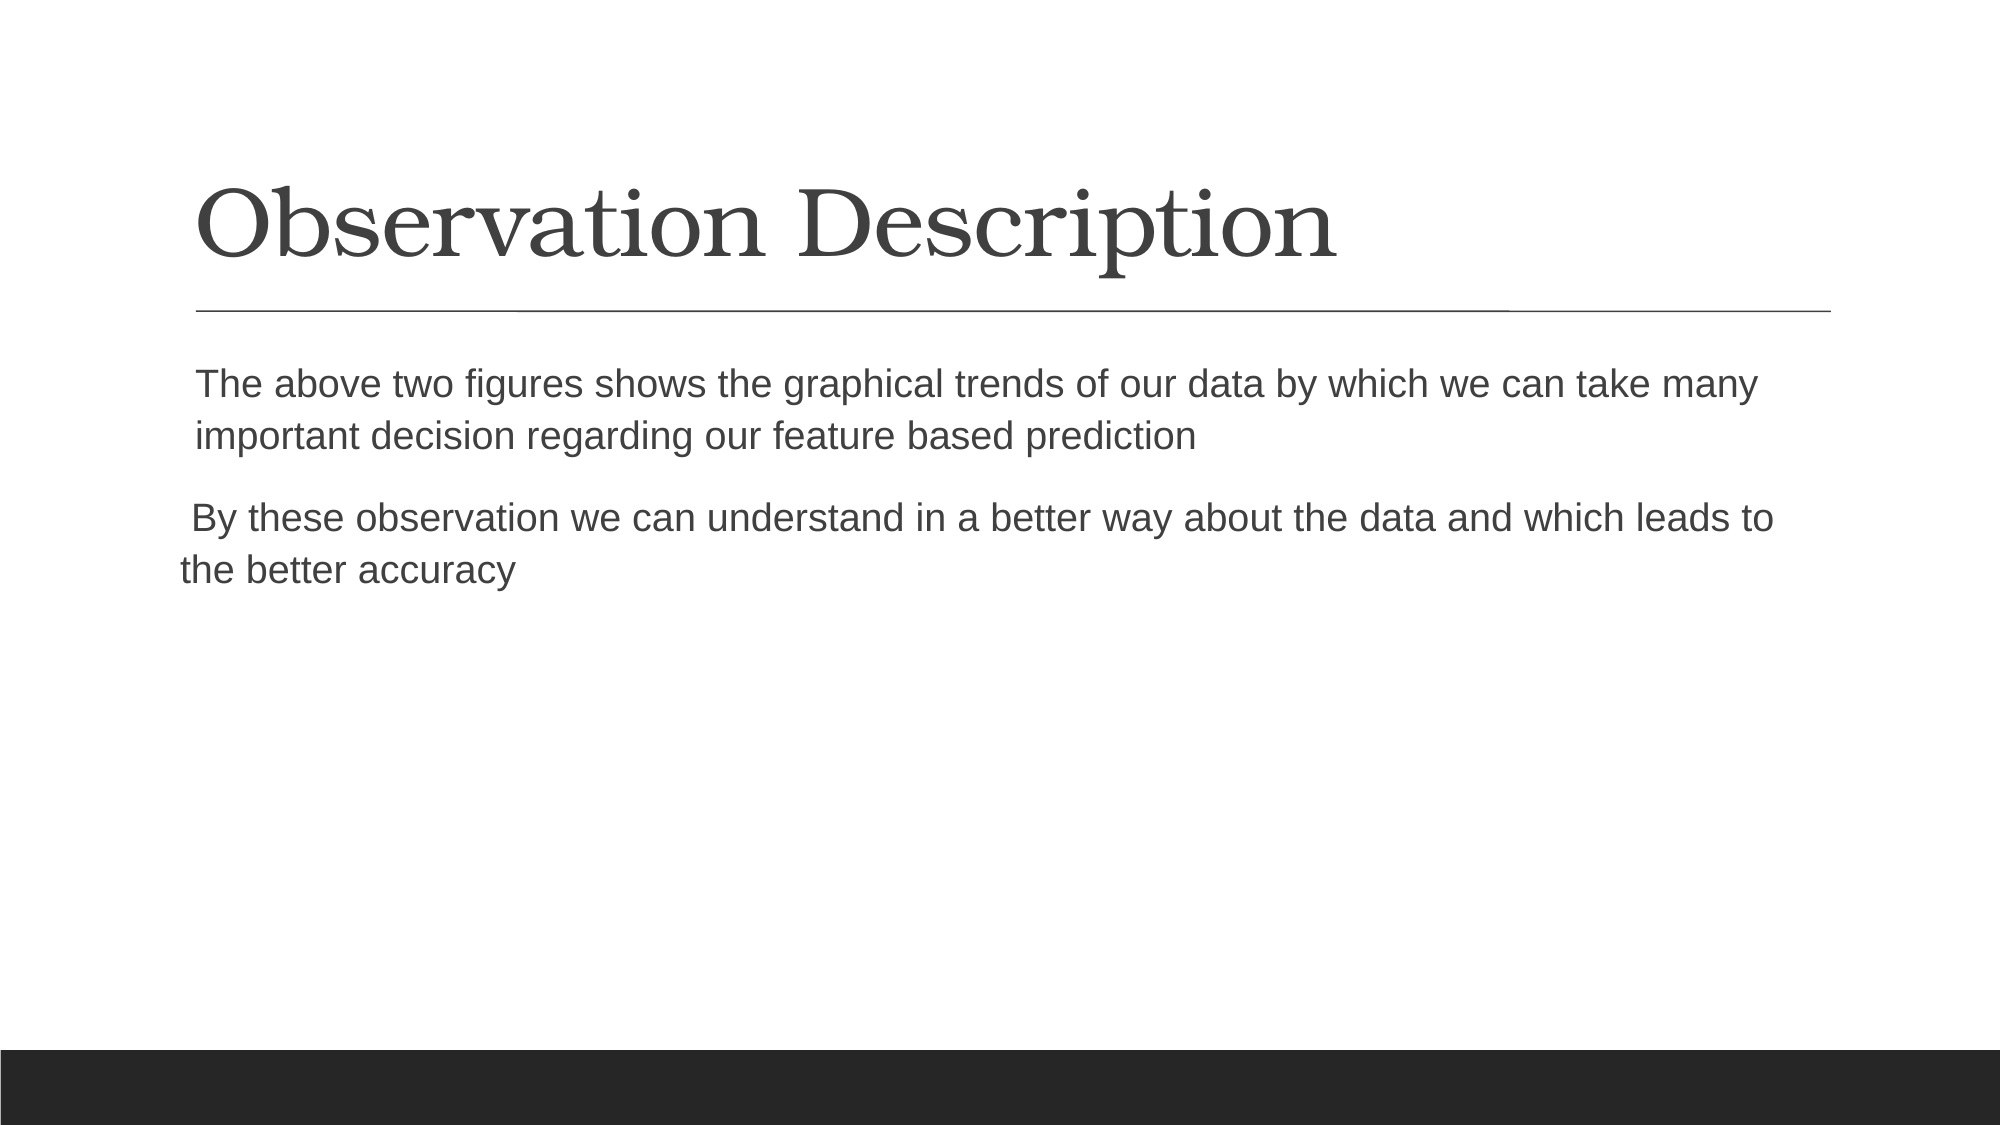

Observation Description
The above two figures shows the graphical trends of our data by which we can take many important decision regarding our feature based prediction
 By these observation we can understand in a better way about the data and which leads to the better accuracy